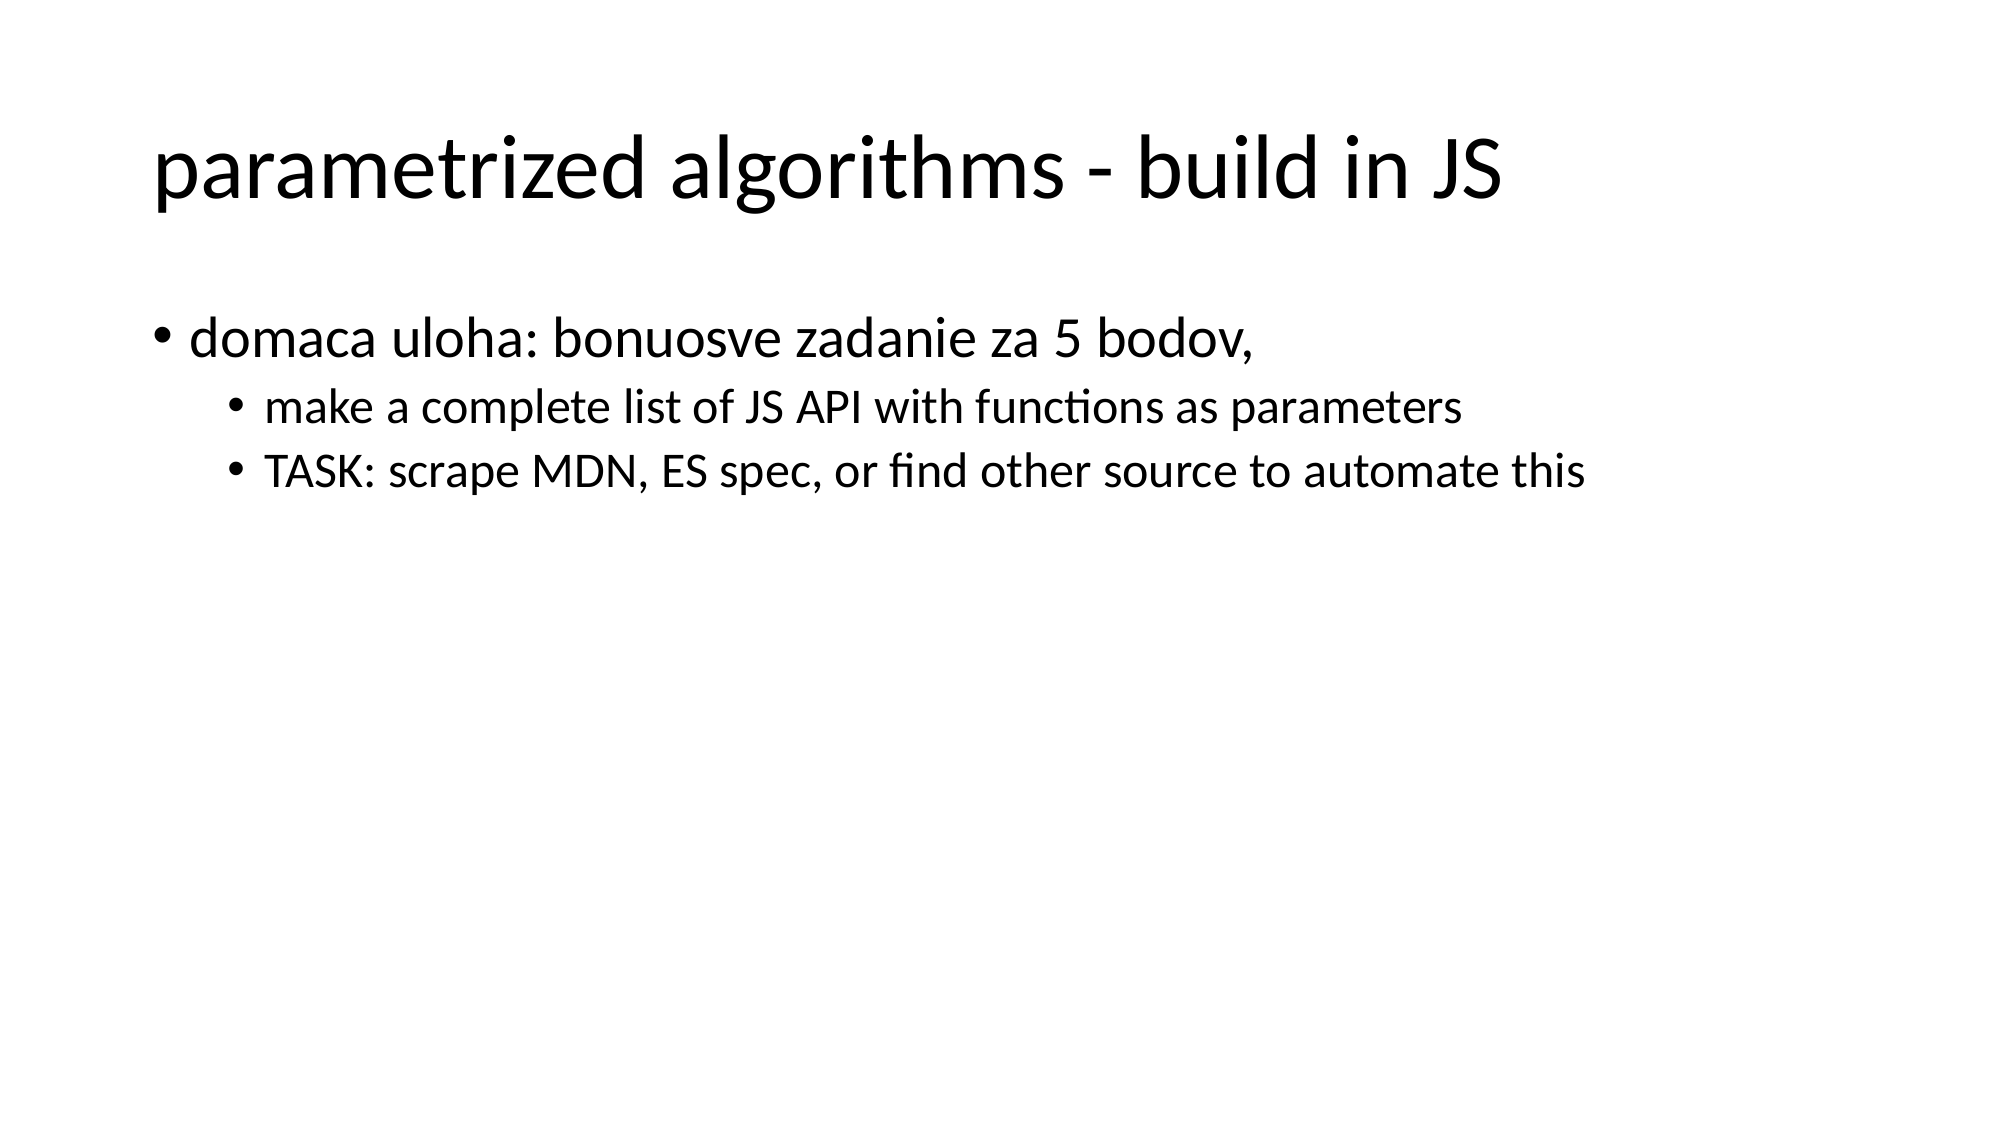

# parametrized algorithms - build in JS
domaca uloha: bonuosve zadanie za 5 bodov,
make a complete list of JS API with functions as parameters
TASK: scrape MDN, ES spec, or find other source to automate this